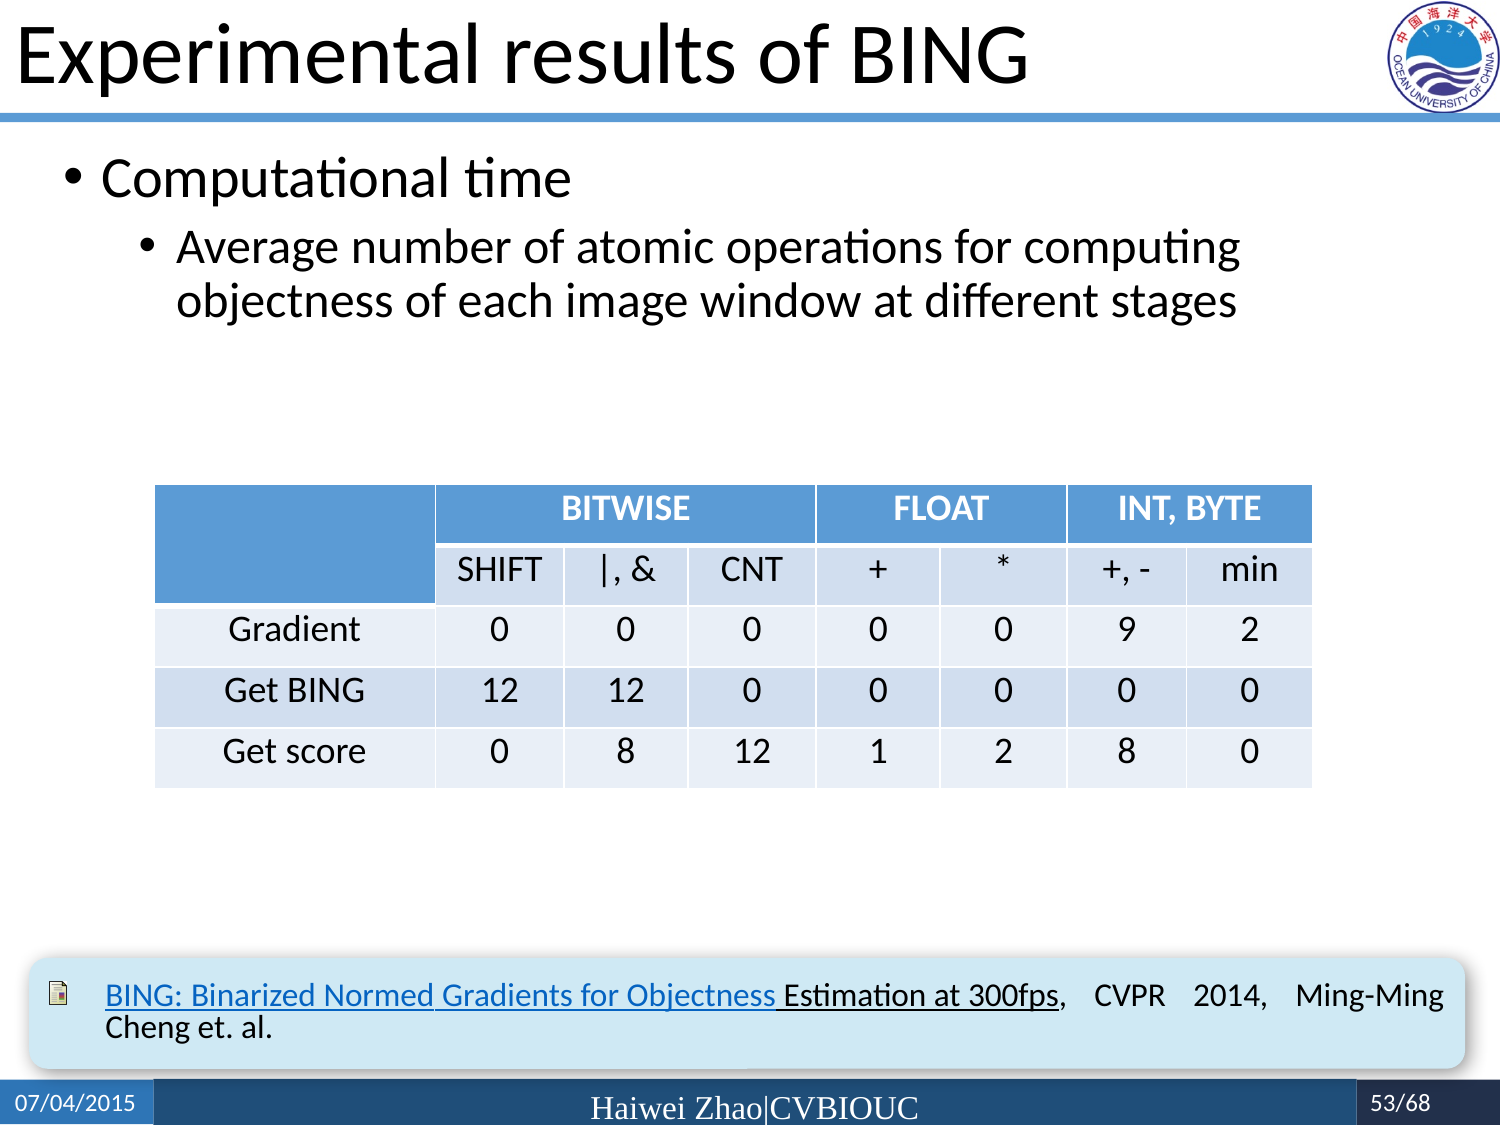

# Experimental results of BING
Computational time
Average number of atomic operations for computing objectness of each image window at different stages
|  | BITWISE |  |  | FLOAT |  | INT, BYTE |  |
| --- | --- | --- | --- | --- | --- | --- | --- |
|  | SHIFT | |, & | CNT | + | \* | +, - | min |
| Gradient | 0 | 0 | 0 | 0 | 0 | 9 | 2 |
| Get BING | 12 | 12 | 0 | 0 | 0 | 0 | 0 |
| Get score | 0 | 8 | 12 | 1 | 2 | 8 | 0 |
BING: Binarized Normed Gradients for Objectness Estimation at 300fps, CVPR 2014, Ming-Ming Cheng et. al.